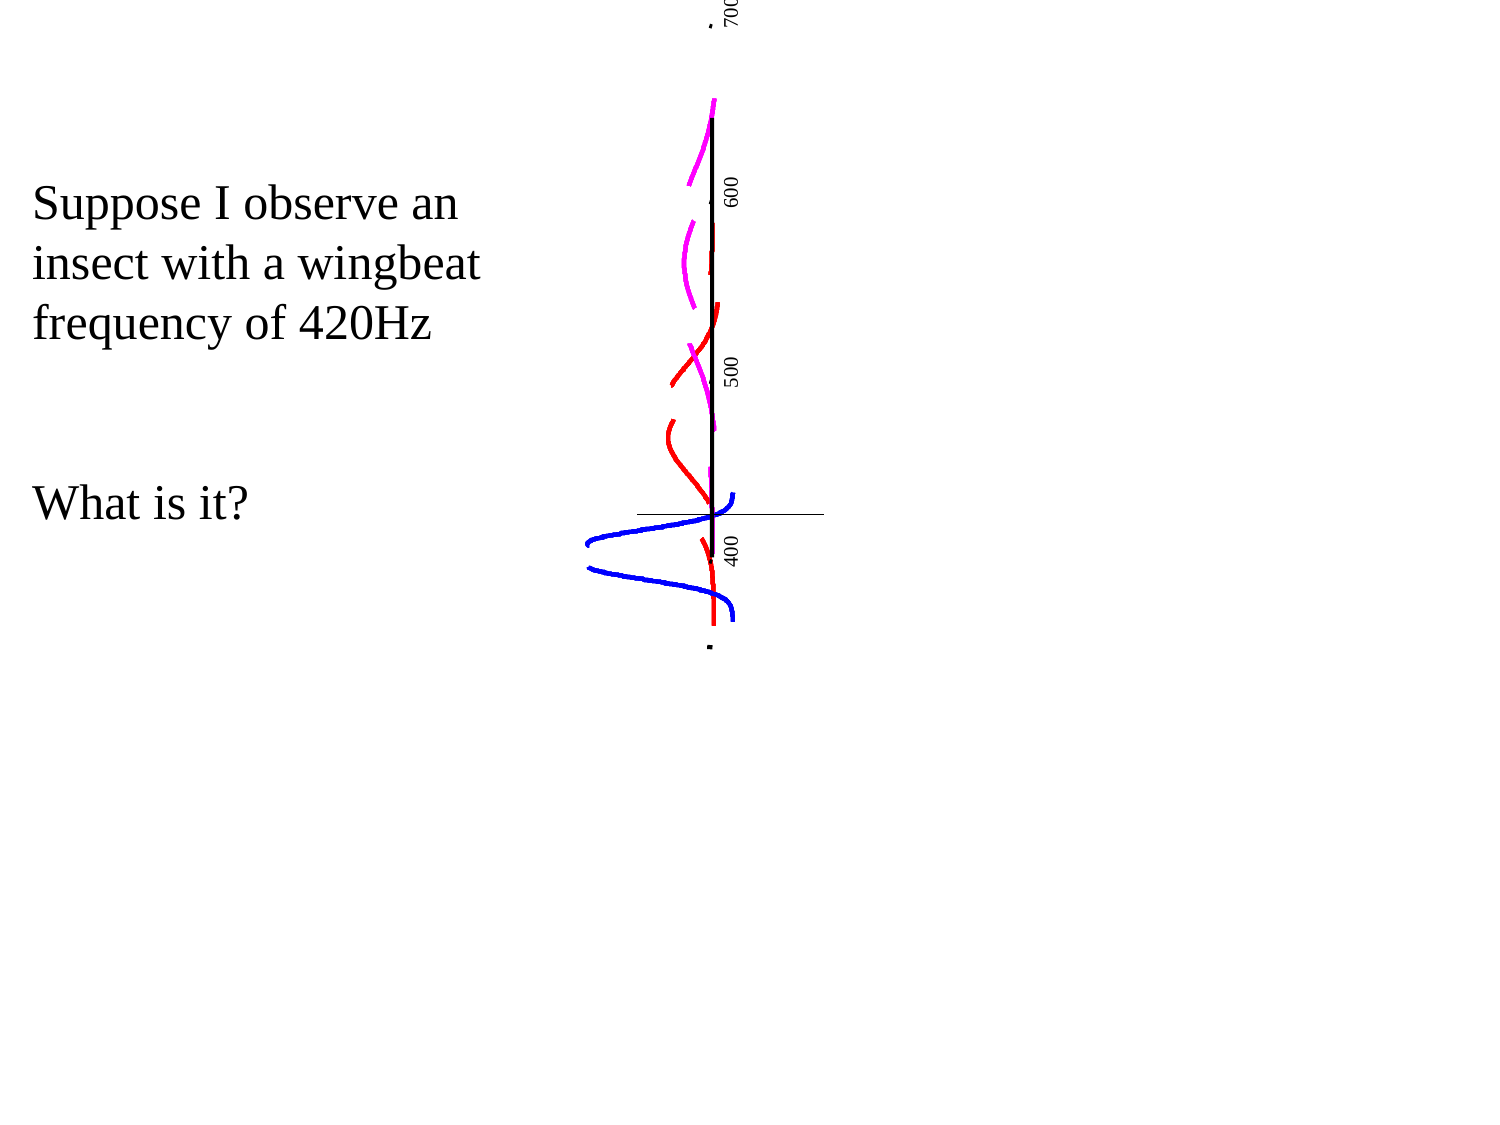

700

Suppose I observe an insect with a wingbeat frequency of 420Hz

What is it?
600
500
400